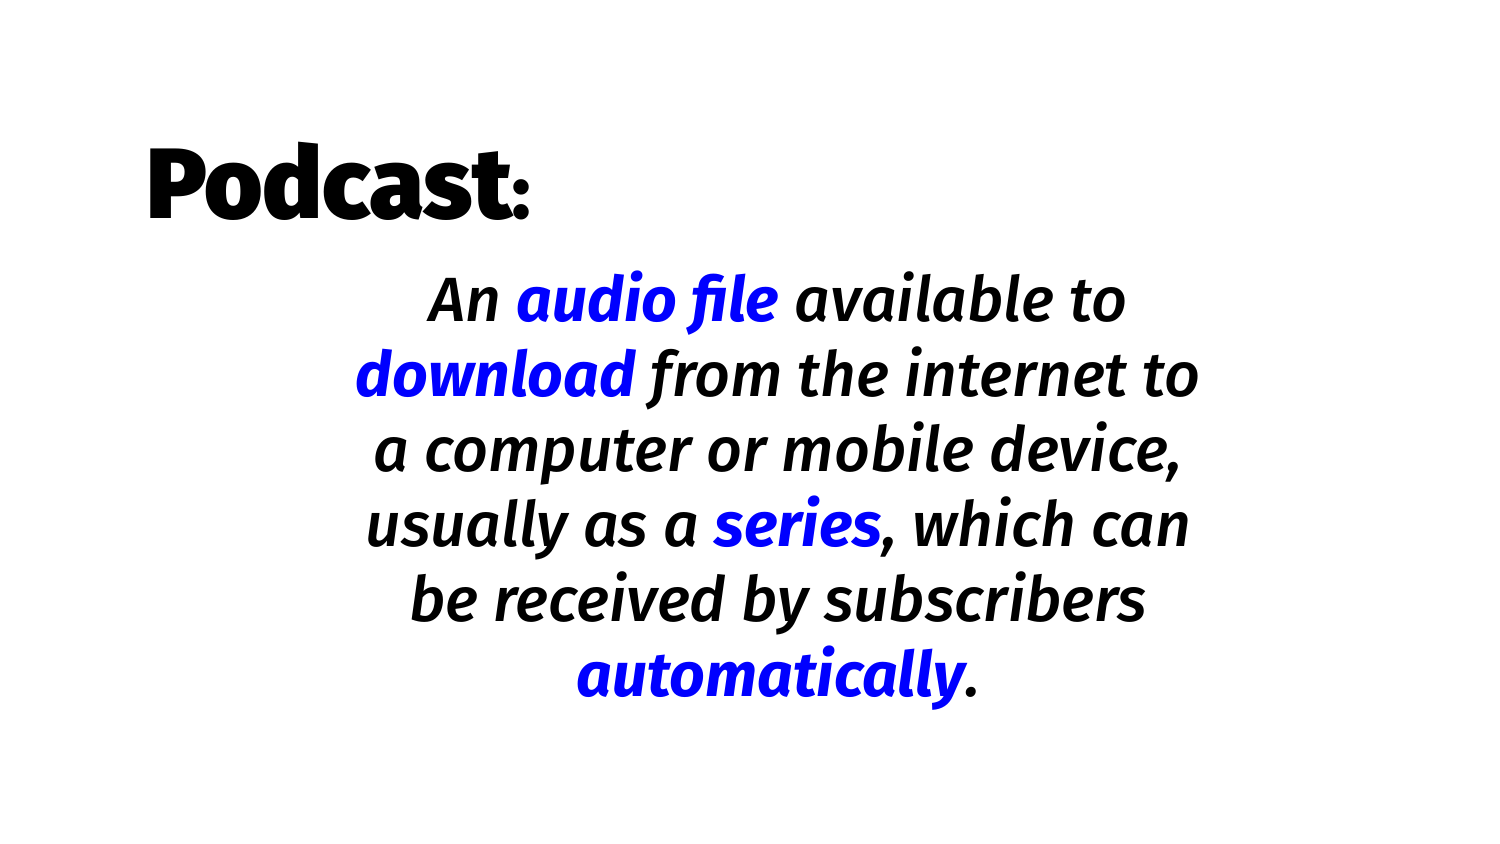

# Podcast:
An audio file available to download from the internet to a computer or mobile device, usually as a series, which can be received by subscribers automatically.